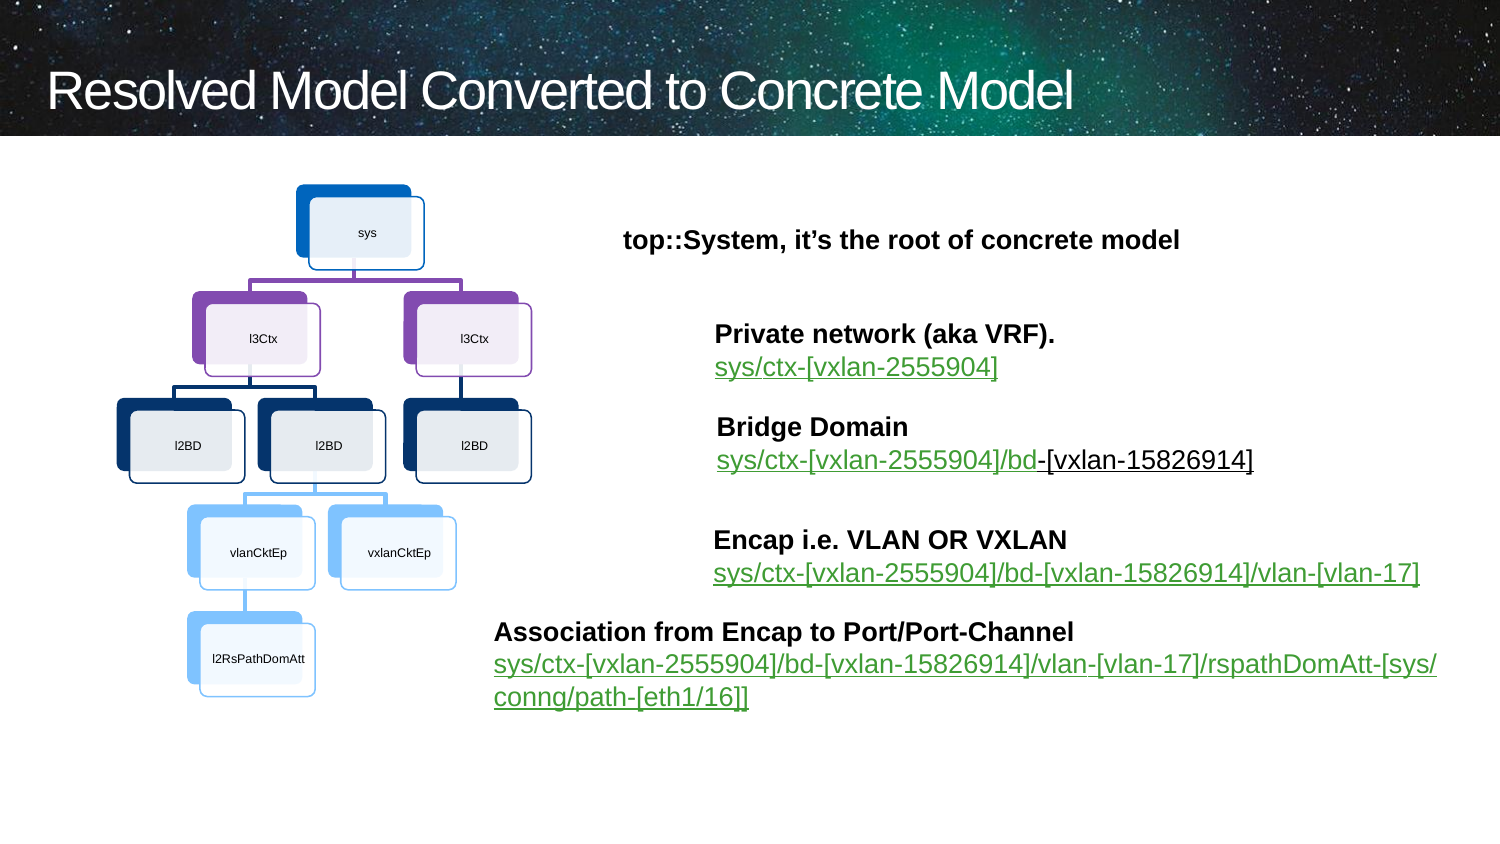

Resolved Model Converted to Concrete Model
sys
l3Ctx
l2BD
l2BD
vlanCktEp
l2RsPathDomAtt
vxlanCktEp
l3Ctx
l2BD
top::System, it’s the root of concrete model
Private network (aka VRF).
sys/ctx-[vxlan-2555904]
Bridge Domain
sys/ctx-[vxlan-2555904]/bd-[vxlan-15826914]
Encap i.e. VLAN OR VXLAN
sys/ctx-[vxlan-2555904]/bd-[vxlan-15826914]/vlan-[vlan-17]
Association from Encap to Port/Port-Channel
sys/ctx-[vxlan-2555904]/bd-[vxlan-15826914]/vlan-[vlan-17]/rspathDomAtt-[sys/conng/path-[eth1/16]]